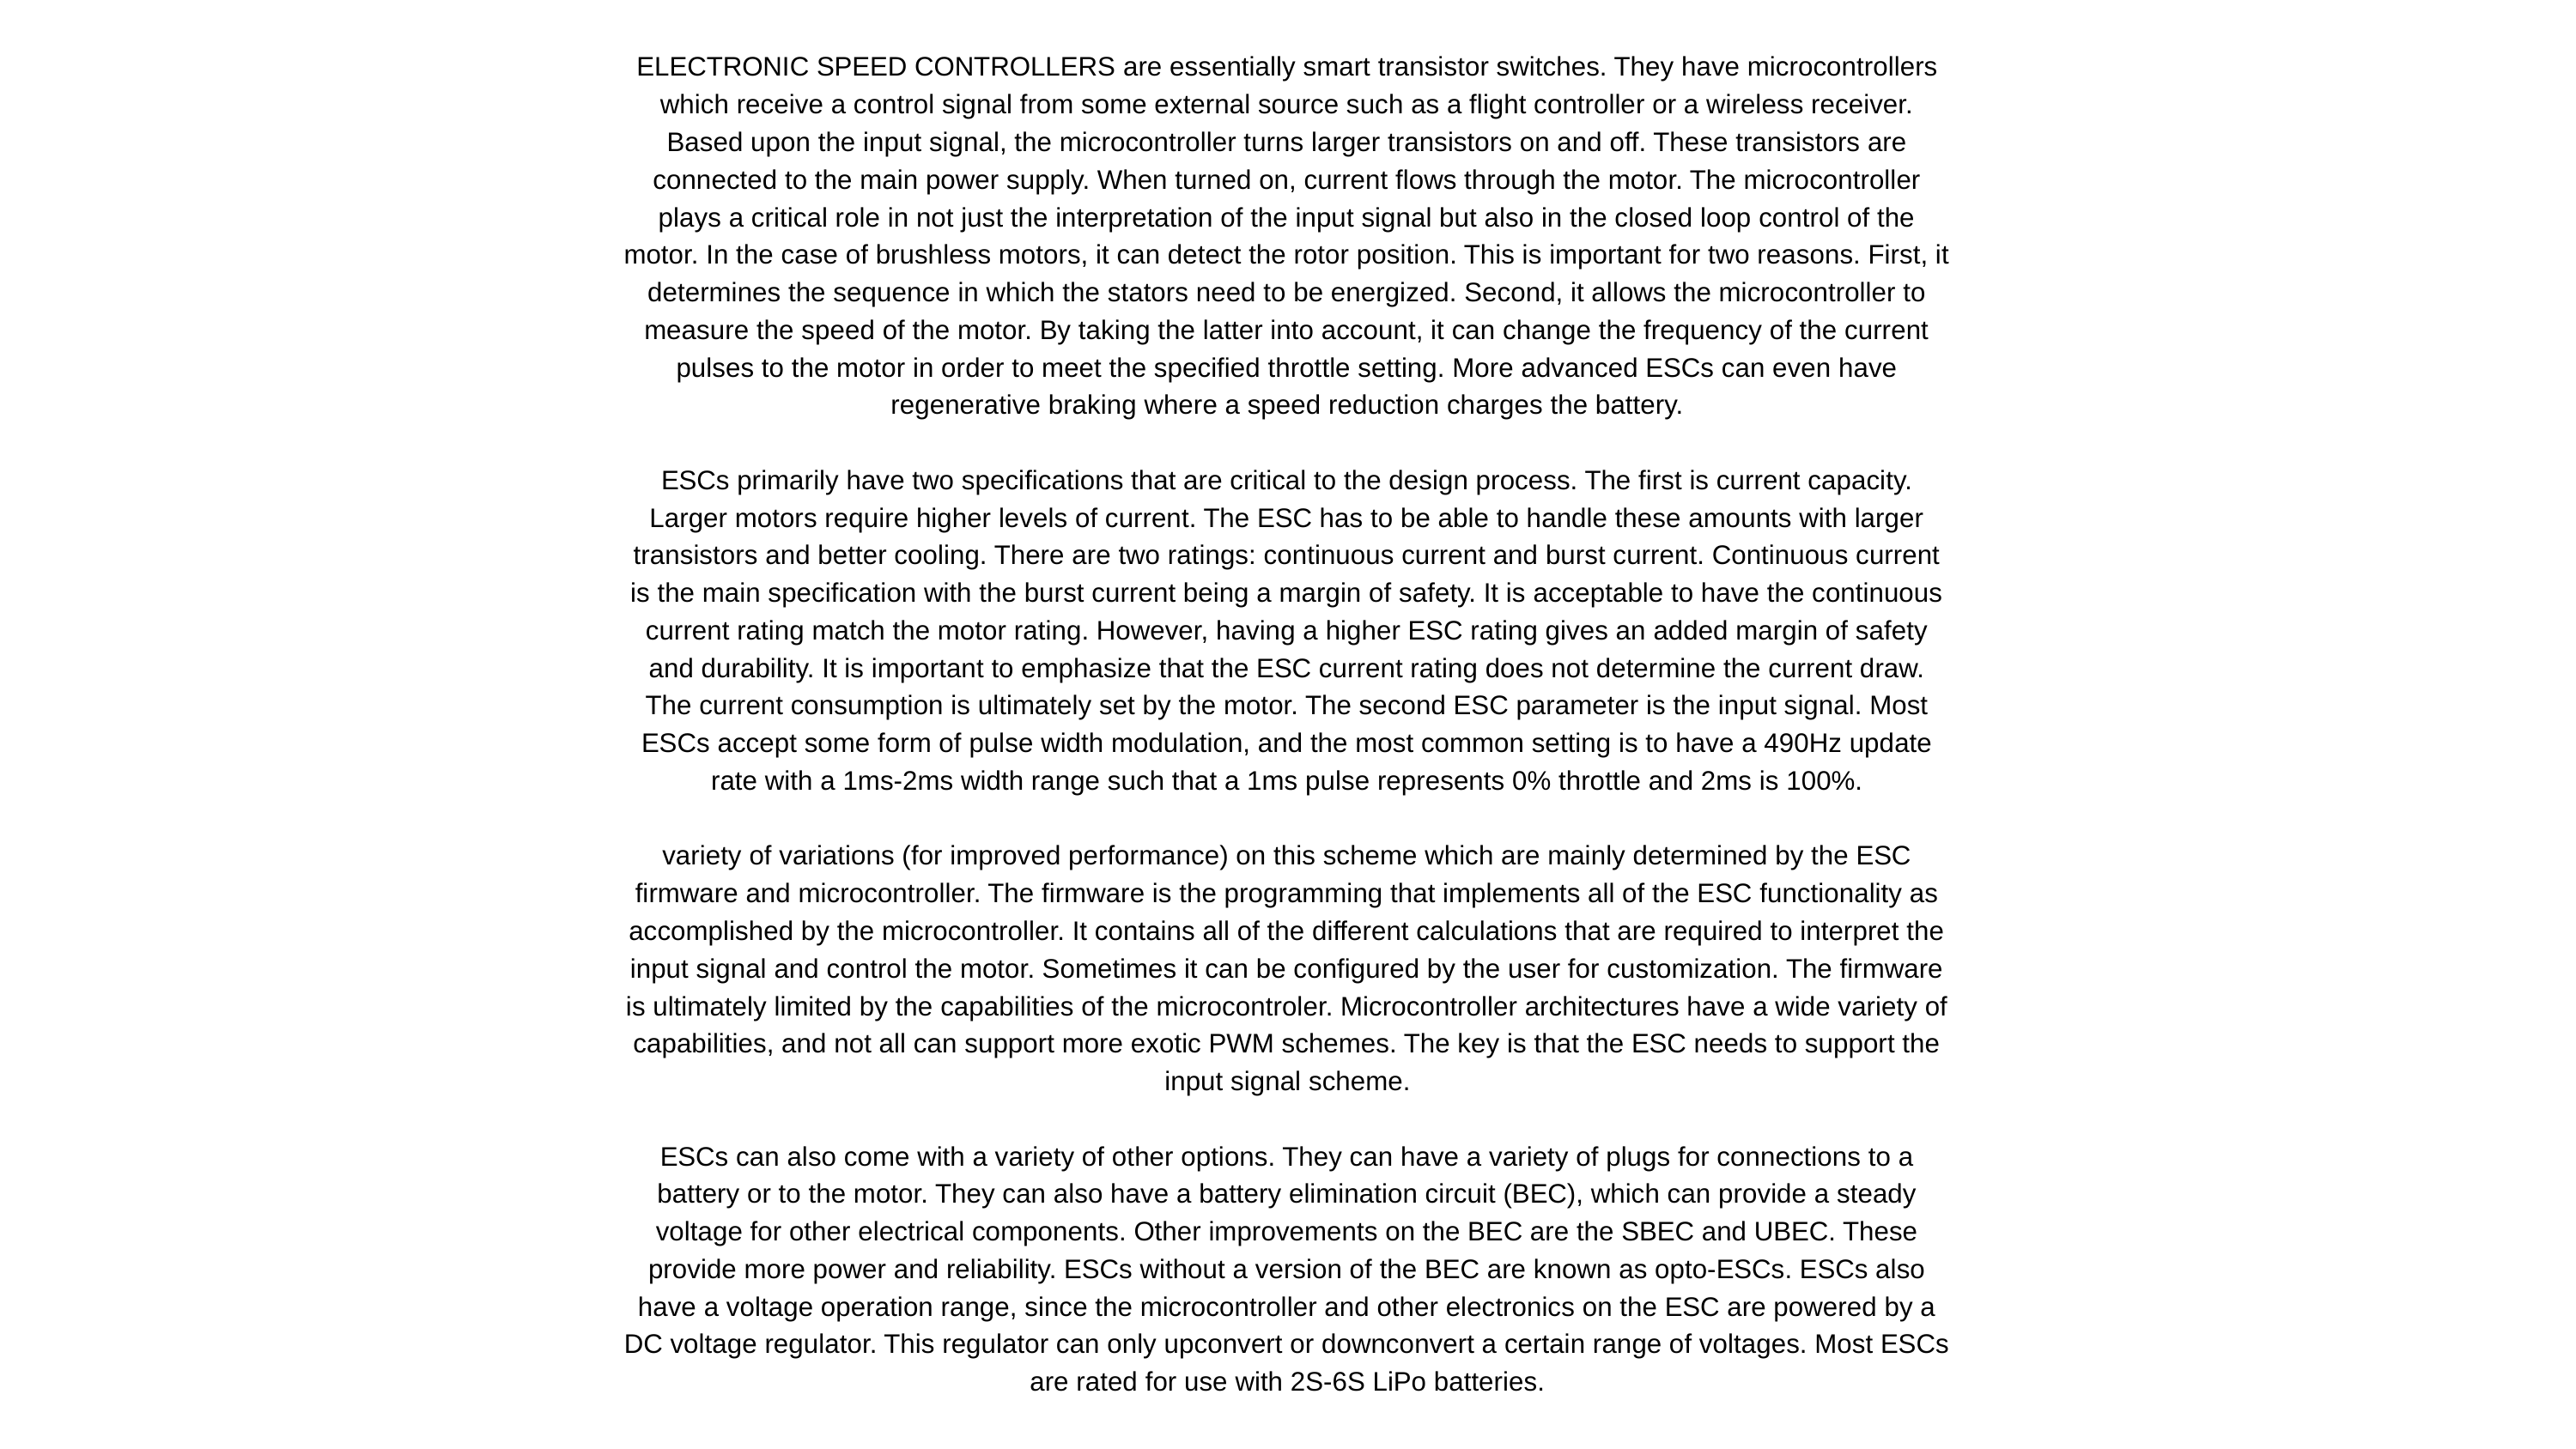

ELECTRONIC SPEED CONTROLLERS are essentially smart transistor switches. They have microcontrollers which receive a control signal from some external source such as a flight controller or a wireless receiver. Based upon the input signal, the microcontroller turns larger transistors on and off. These transistors are connected to the main power supply. When turned on, current flows through the motor. The microcontroller plays a critical role in not just the interpretation of the input signal but also in the closed loop control of the motor. In the case of brushless motors, it can detect the rotor position. This is important for two reasons. First, it determines the sequence in which the stators need to be energized. Second, it allows the microcontroller to measure the speed of the motor. By taking the latter into account, it can change the frequency of the current pulses to the motor in order to meet the specified throttle setting. More advanced ESCs can even have regenerative braking where a speed reduction charges the battery.

ESCs primarily have two specifications that are critical to the design process. The first is current capacity. Larger motors require higher levels of current. The ESC has to be able to handle these amounts with larger transistors and better cooling. There are two ratings: continuous current and burst current. Continuous current is the main specification with the burst current being a margin of safety. It is acceptable to have the continuous current rating match the motor rating. However, having a higher ESC rating gives an added margin of safety and durability. It is important to emphasize that the ESC current rating does not determine the current draw. The current consumption is ultimately set by the motor. The second ESC parameter is the input signal. Most ESCs accept some form of pulse width modulation, and the most common setting is to have a 490Hz update rate with a 1ms-2ms width range such that a 1ms pulse represents 0% throttle and 2ms is 100%.

variety of variations (for improved performance) on this scheme which are mainly determined by the ESC firmware and microcontroller. The firmware is the programming that implements all of the ESC functionality as accomplished by the microcontroller. It contains all of the different calculations that are required to interpret the input signal and control the motor. Sometimes it can be configured by the user for customization. The firmware is ultimately limited by the capabilities of the microcontroler. Microcontroller architectures have a wide variety of capabilities, and not all can support more exotic PWM schemes. The key is that the ESC needs to support the input signal scheme.

ESCs can also come with a variety of other options. They can have a variety of plugs for connections to a battery or to the motor. They can also have a battery elimination circuit (BEC), which can provide a steady voltage for other electrical components. Other improvements on the BEC are the SBEC and UBEC. These provide more power and reliability. ESCs without a version of the BEC are known as opto-ESCs. ESCs also have a voltage operation range, since the microcontroller and other electronics on the ESC are powered by a DC voltage regulator. This regulator can only upconvert or downconvert a certain range of voltages. Most ESCs are rated for use with 2S-6S LiPo batteries.